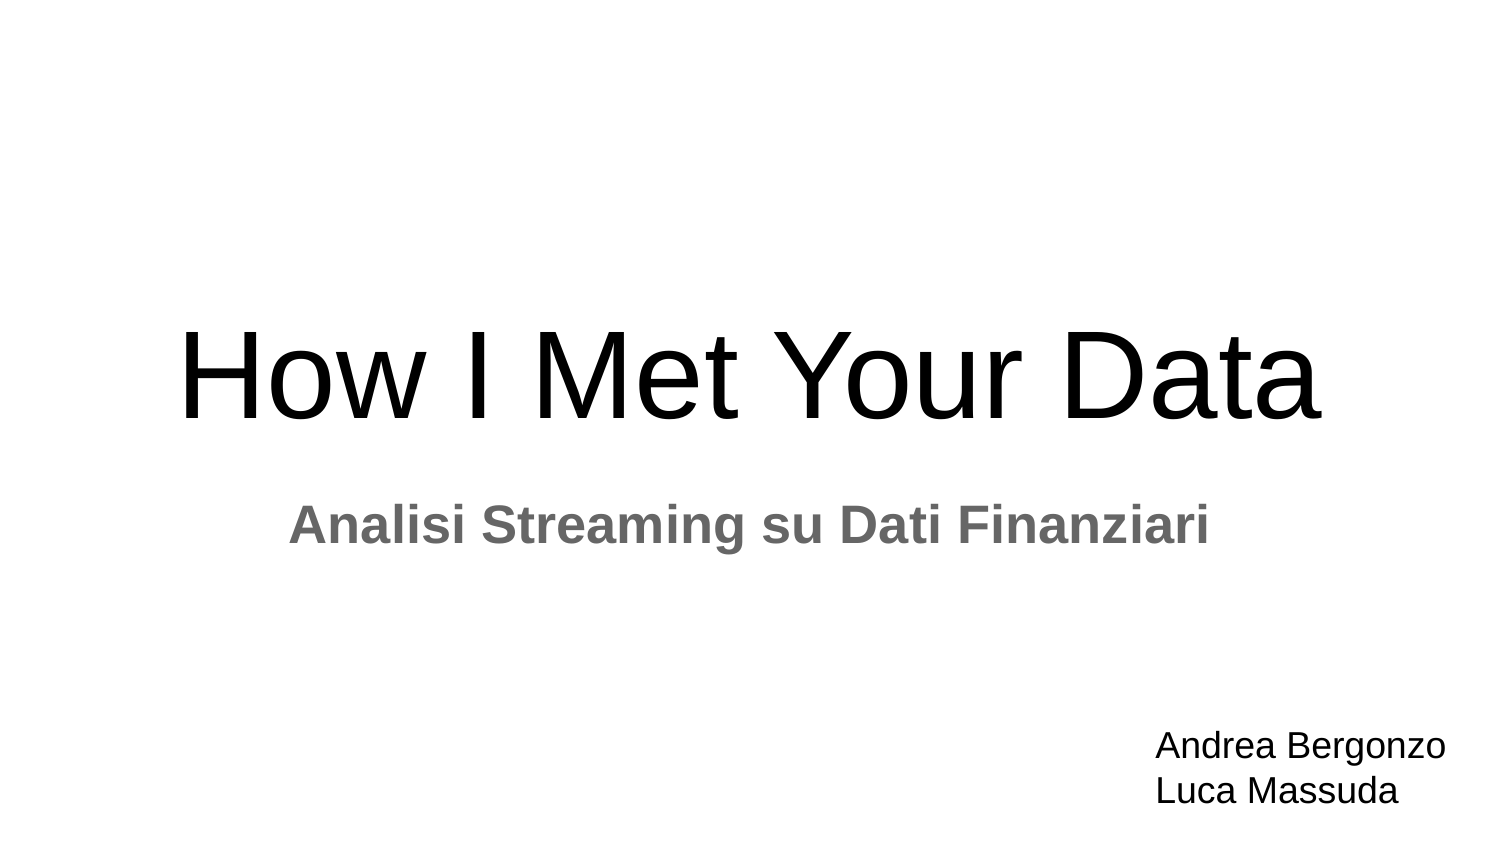

# How I Met Your Data
Analisi Streaming su Dati Finanziari
Andrea Bergonzo
Luca Massuda